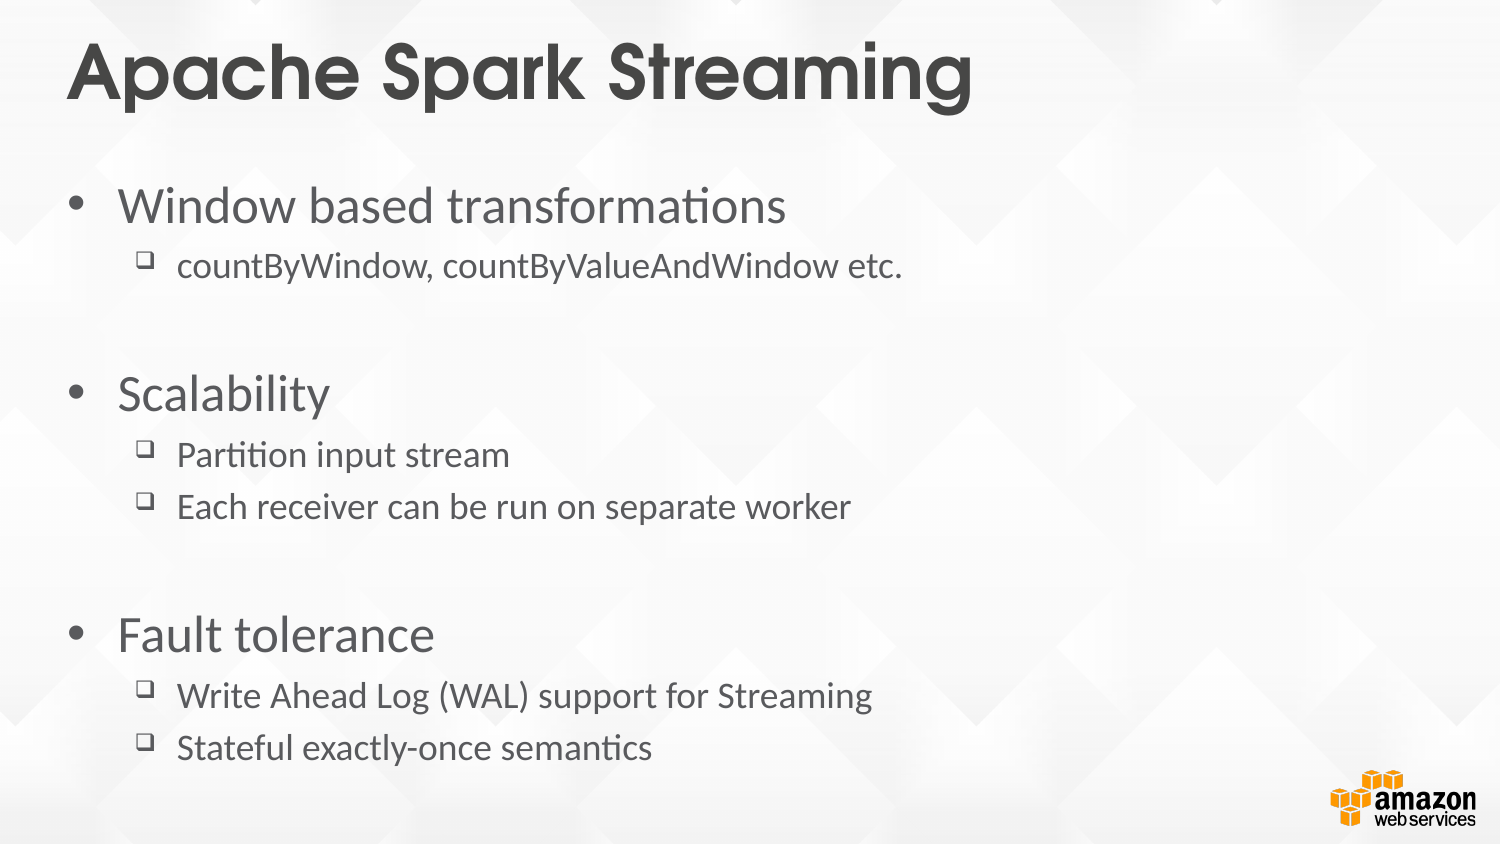

# Apache Spark Streaming
Window based transformations
countByWindow, countByValueAndWindow etc.

Scalability
Partition input stream
Each receiver can be run on separate worker

Fault tolerance
Write Ahead Log (WAL) support for Streaming
Stateful exactly-once semantics